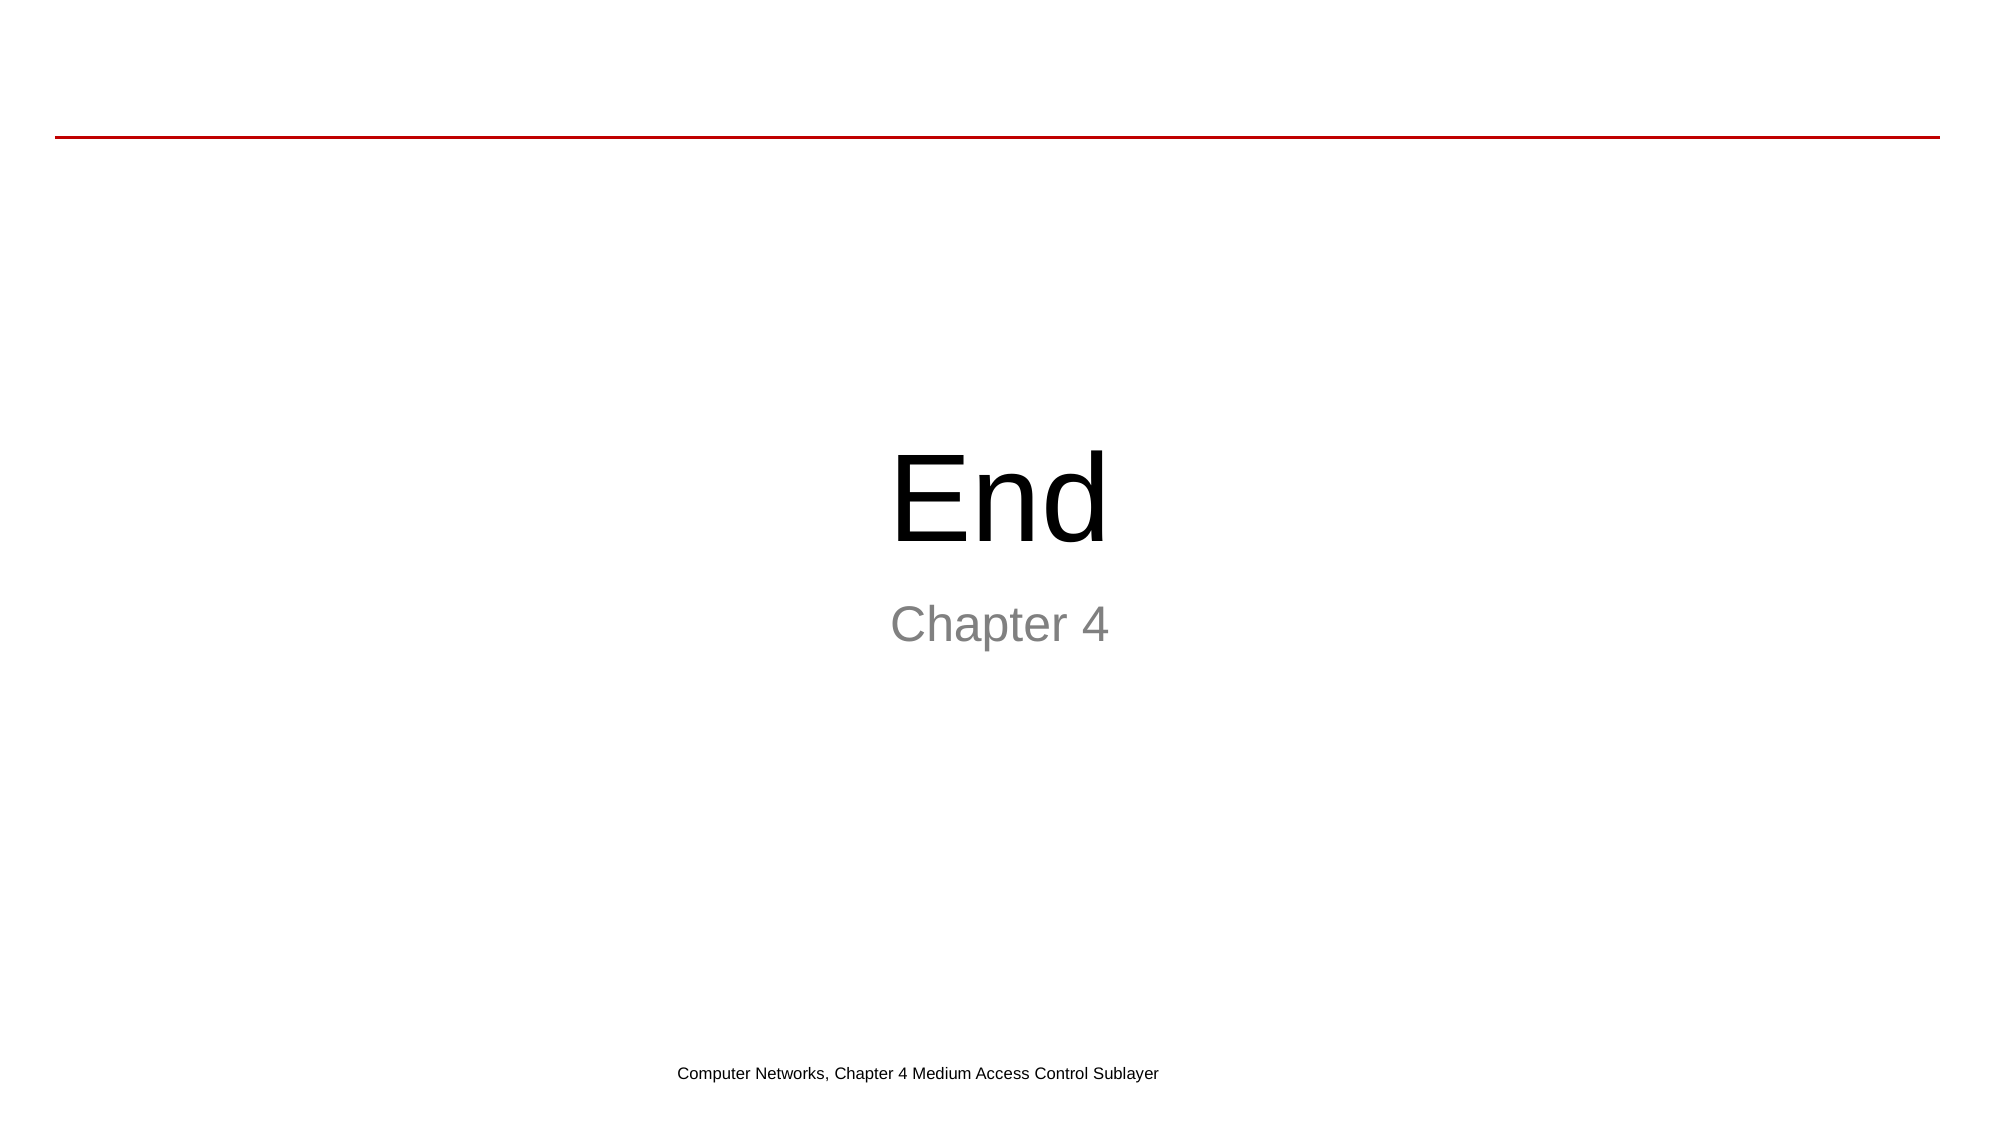

# End
Chapter 4
Computer Networks, Chapter 4 Medium Access Control Sublayer